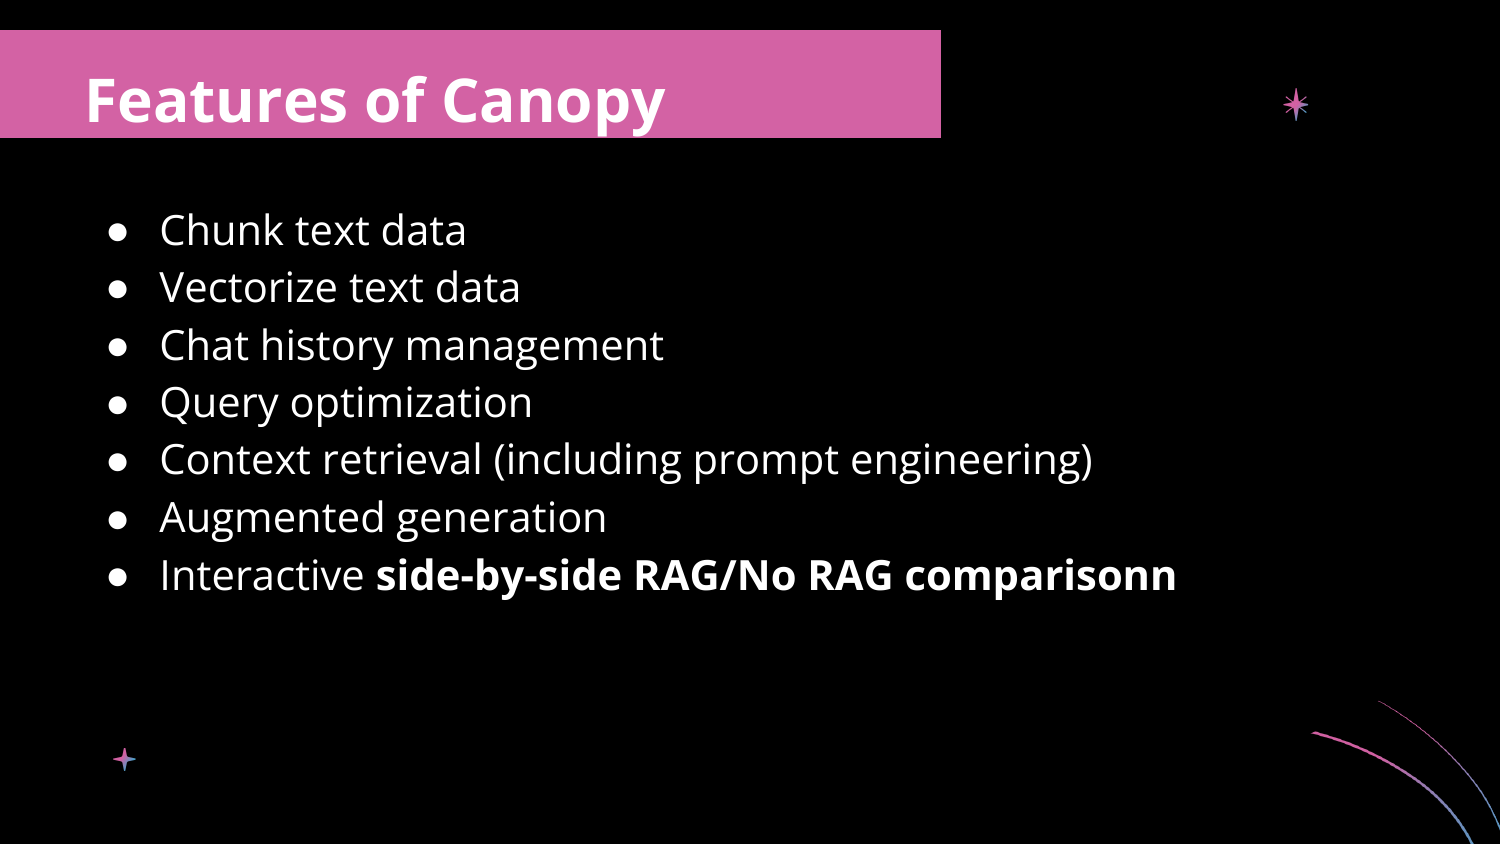

Features of Canopy

Chunk text data
Vectorize text data
Chat history management
Query optimization
Context retrieval (including prompt engineering)
Augmented generation
Interactive side-by-side RAG/No RAG comparisonn